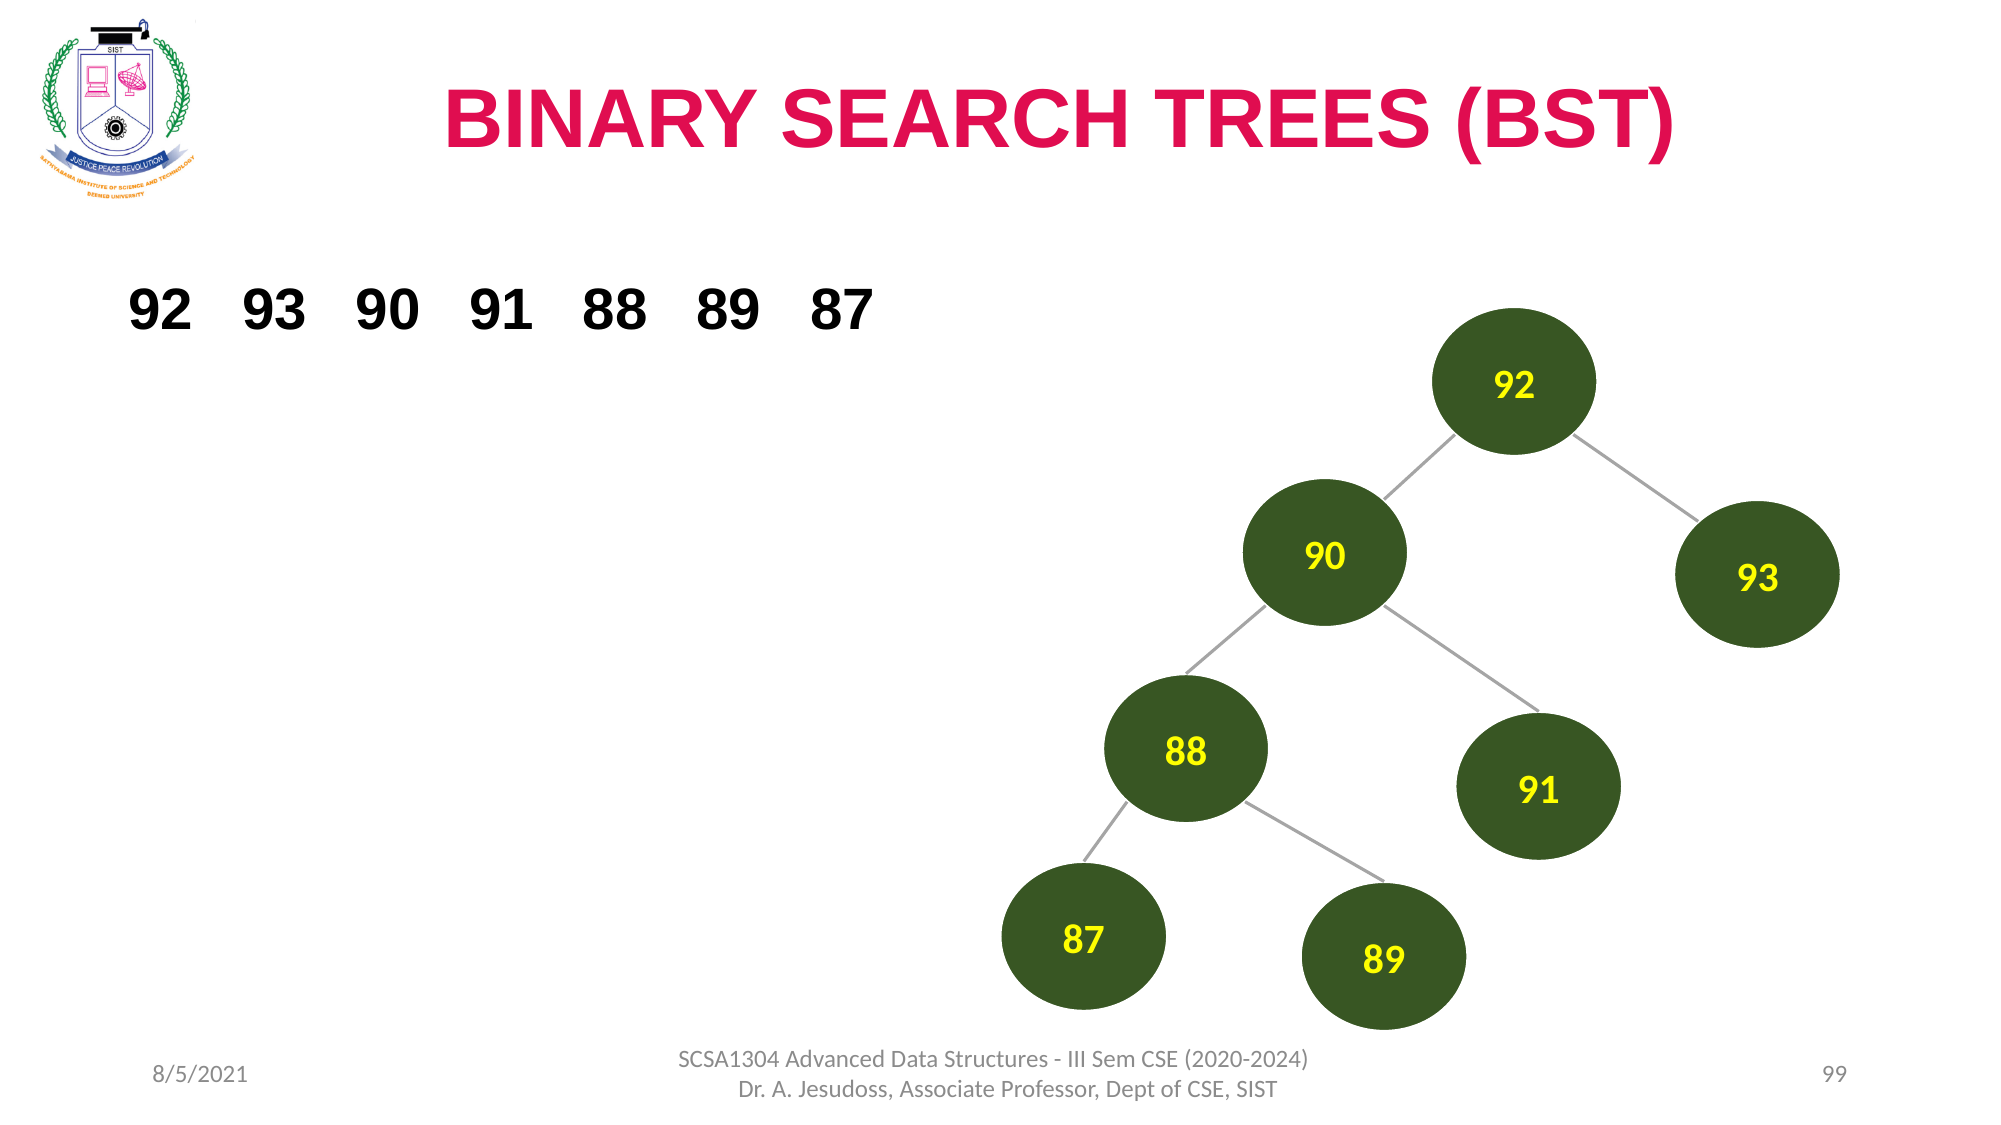

BINARY SEARCH TREES (BST)
92   93   90   91   88   89   87
92
90
93
88
91
87
89
8/5/2021
SCSA1304 Advanced Data Structures - III Sem CSE (2020-2024)      Dr. A. Jesudoss, Associate Professor, Dept of CSE, SIST
99